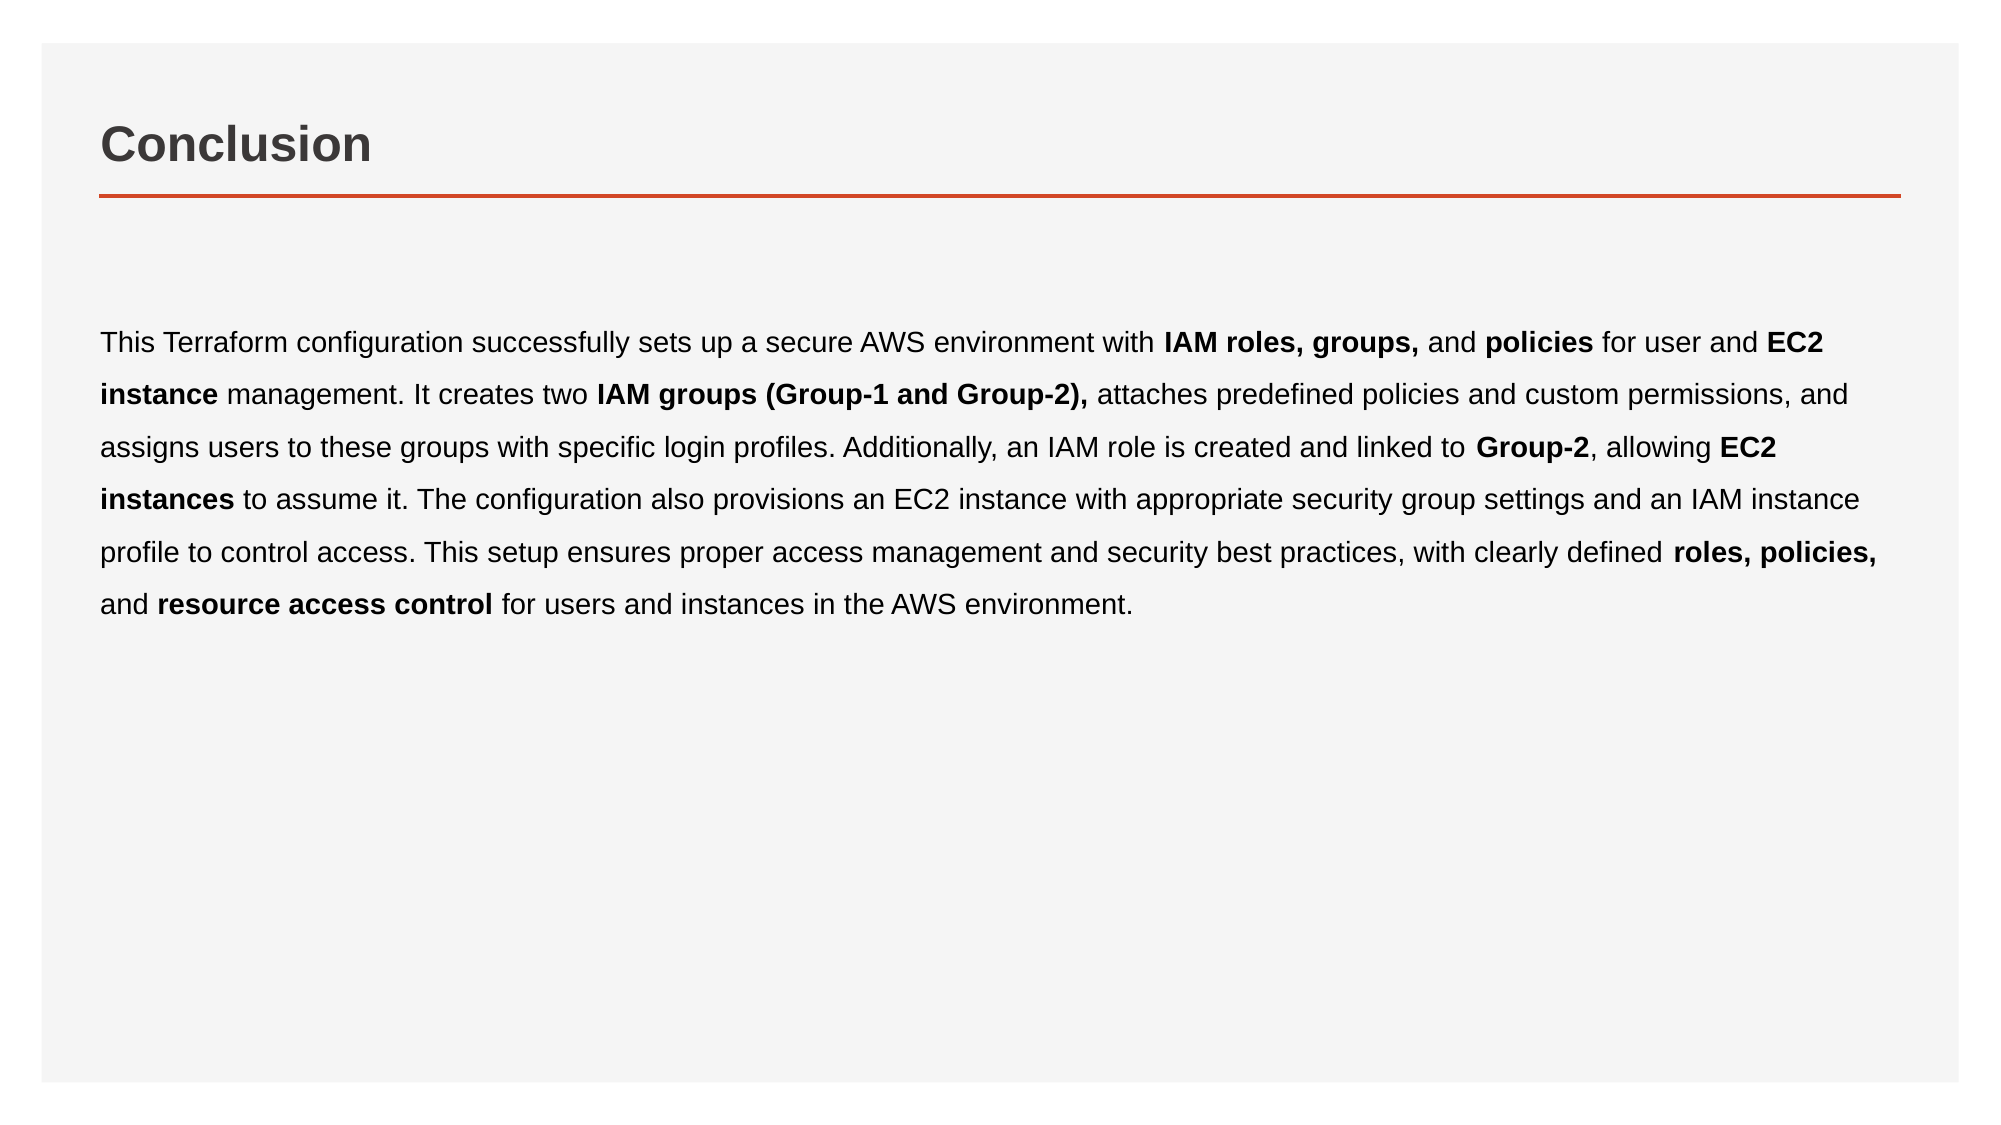

# Conclusion
This Terraform configuration successfully sets up a secure AWS environment with IAM roles, groups, and policies for user and EC2 instance management. It creates two IAM groups (Group-1 and Group-2), attaches predefined policies and custom permissions, and assigns users to these groups with specific login profiles. Additionally, an IAM role is created and linked to Group-2, allowing EC2 instances to assume it. The configuration also provisions an EC2 instance with appropriate security group settings and an IAM instance profile to control access. This setup ensures proper access management and security best practices, with clearly defined roles, policies, and resource access control for users and instances in the AWS environment.